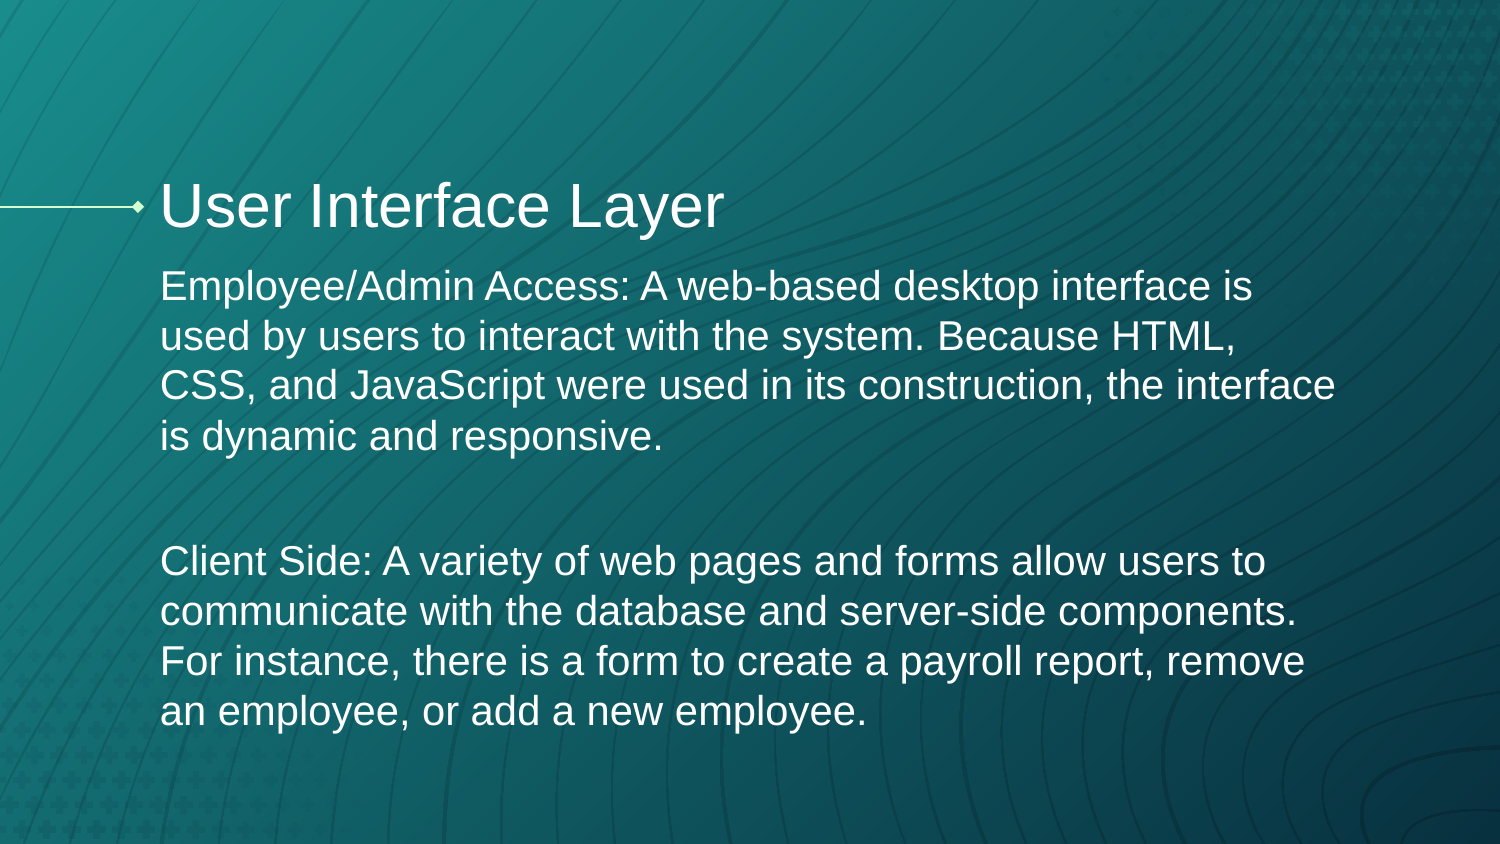

# User Interface Layer
Employee/Admin Access: A web-based desktop interface is used by users to interact with the system. Because HTML, CSS, and JavaScript were used in its construction, the interface is dynamic and responsive.

Client Side: A variety of web pages and forms allow users to communicate with the database and server-side components. For instance, there is a form to create a payroll report, remove an employee, or add a new employee.